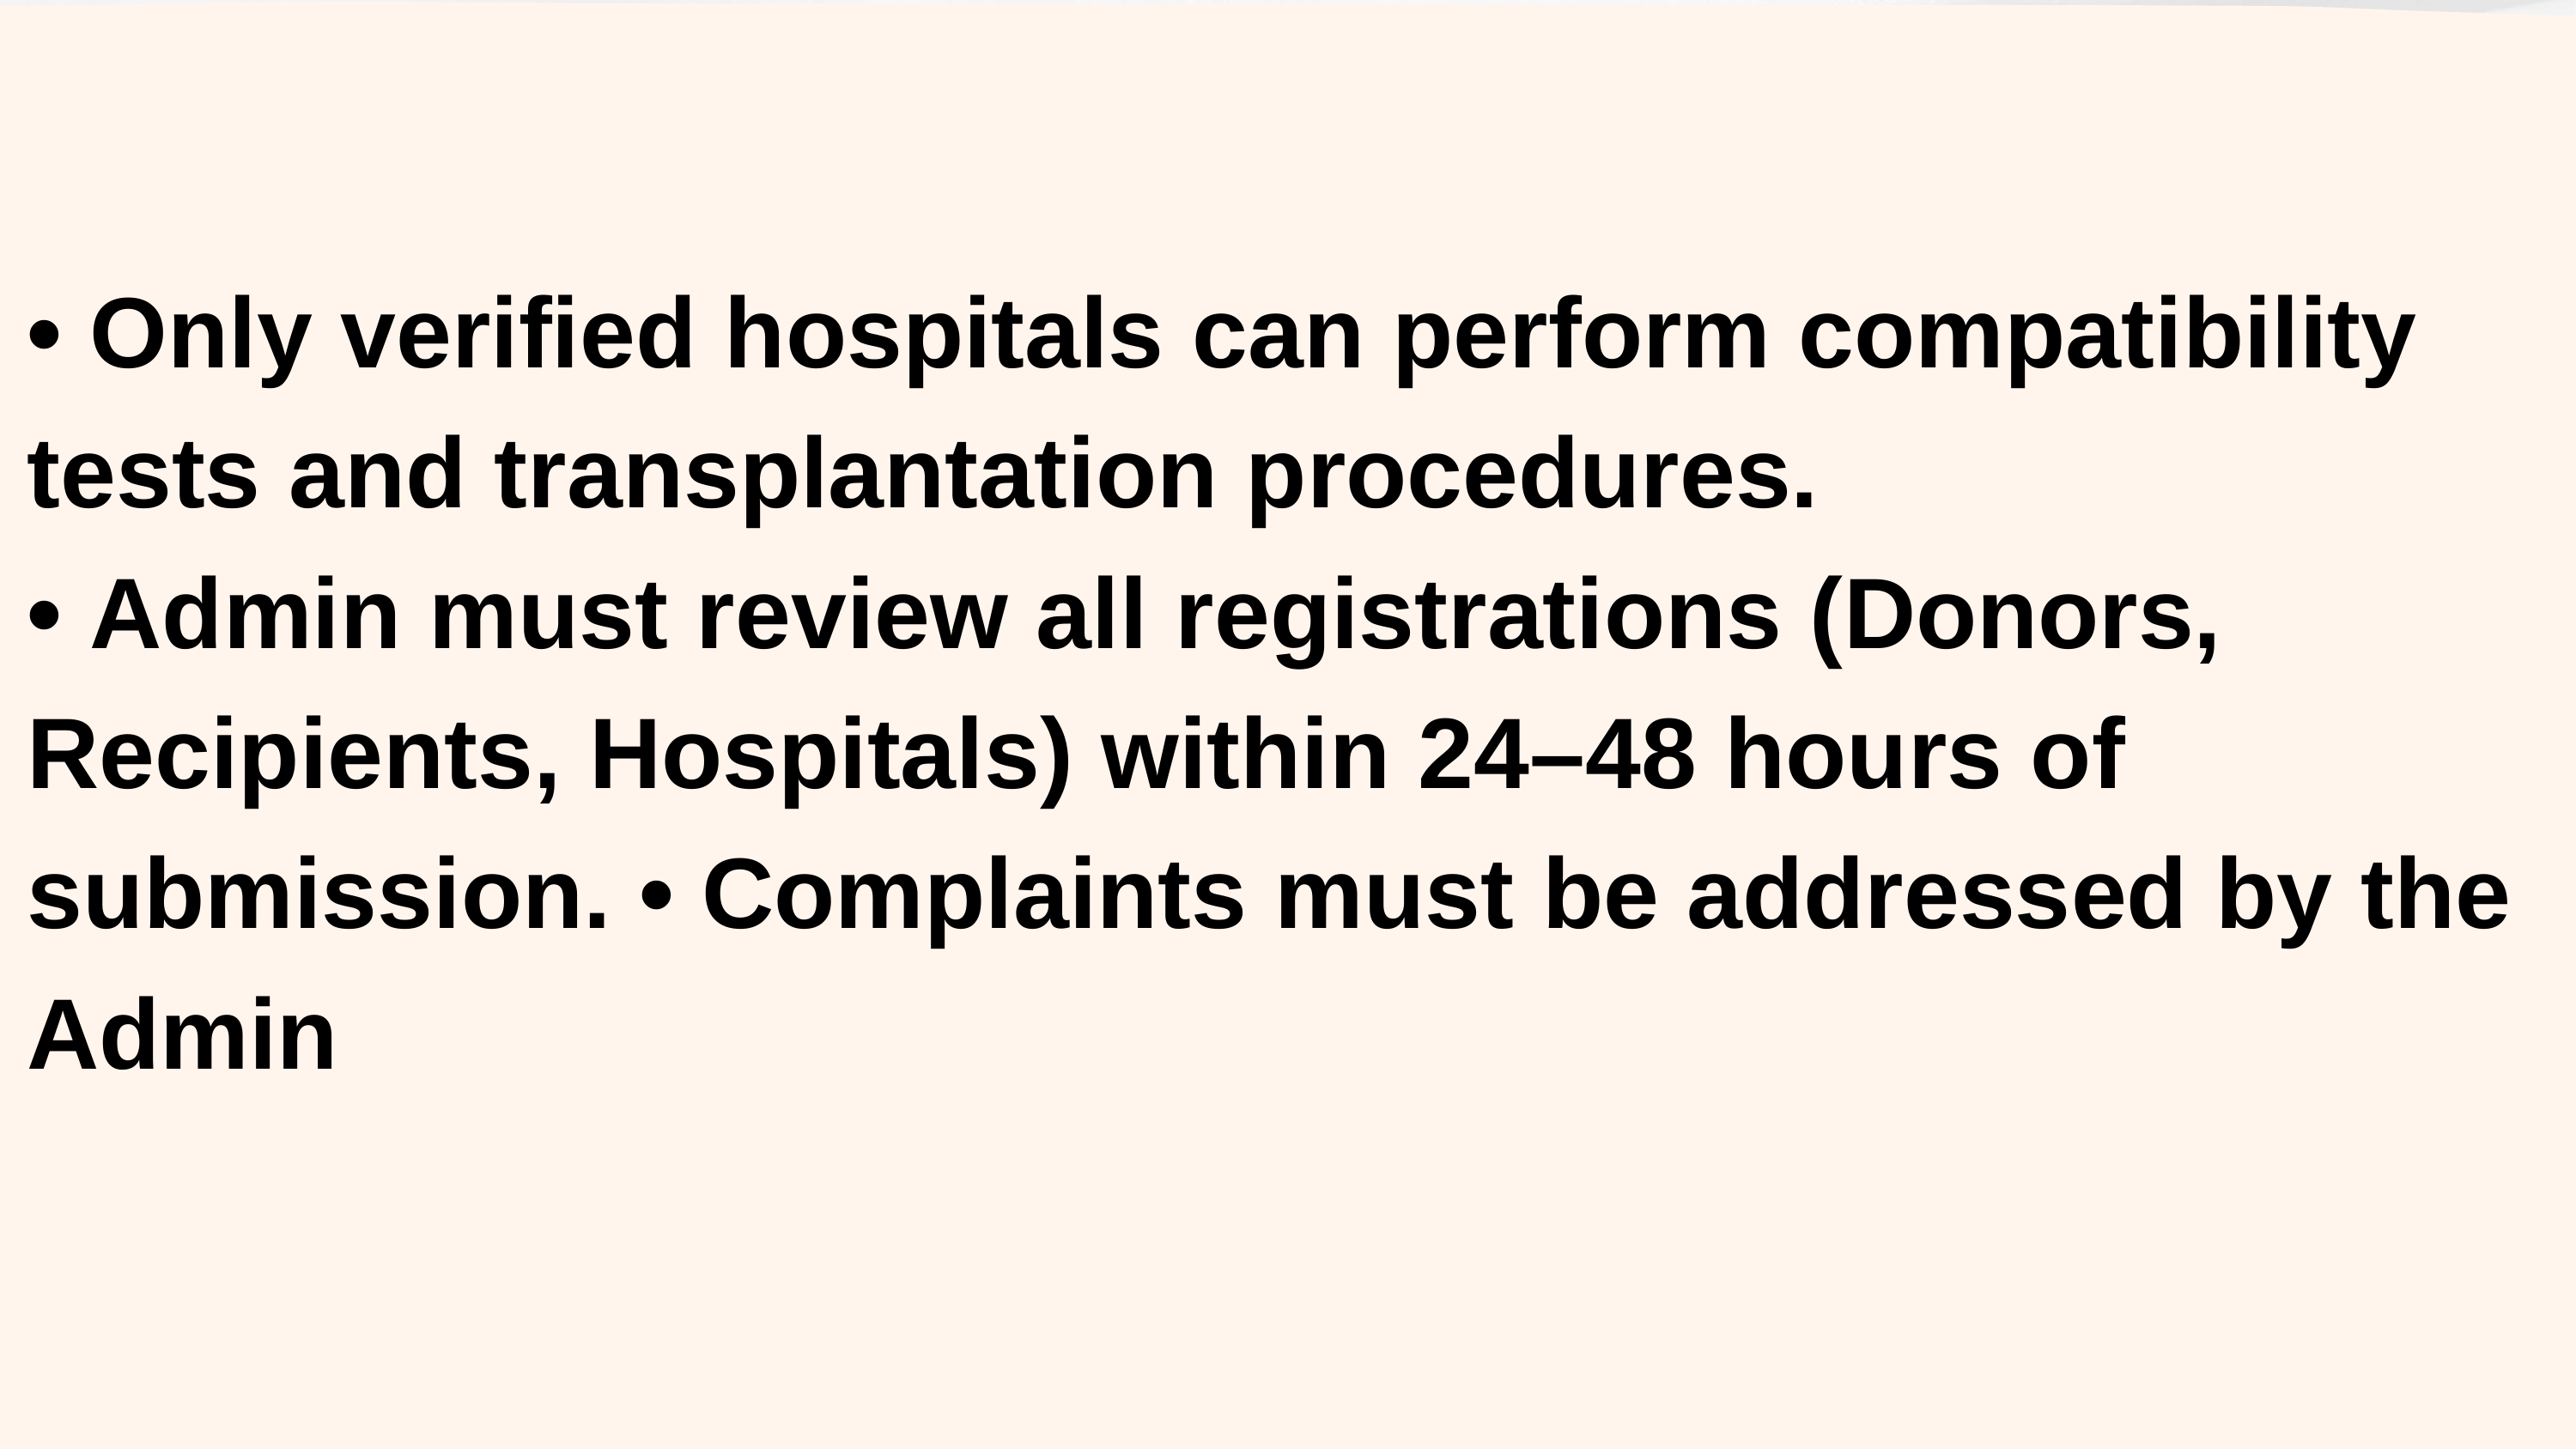

• Only verified hospitals can perform compatibility tests and transplantation procedures.
• Admin must review all registrations (Donors, Recipients, Hospitals) within 24–48 hours of submission. • Complaints must be addressed by the Admin